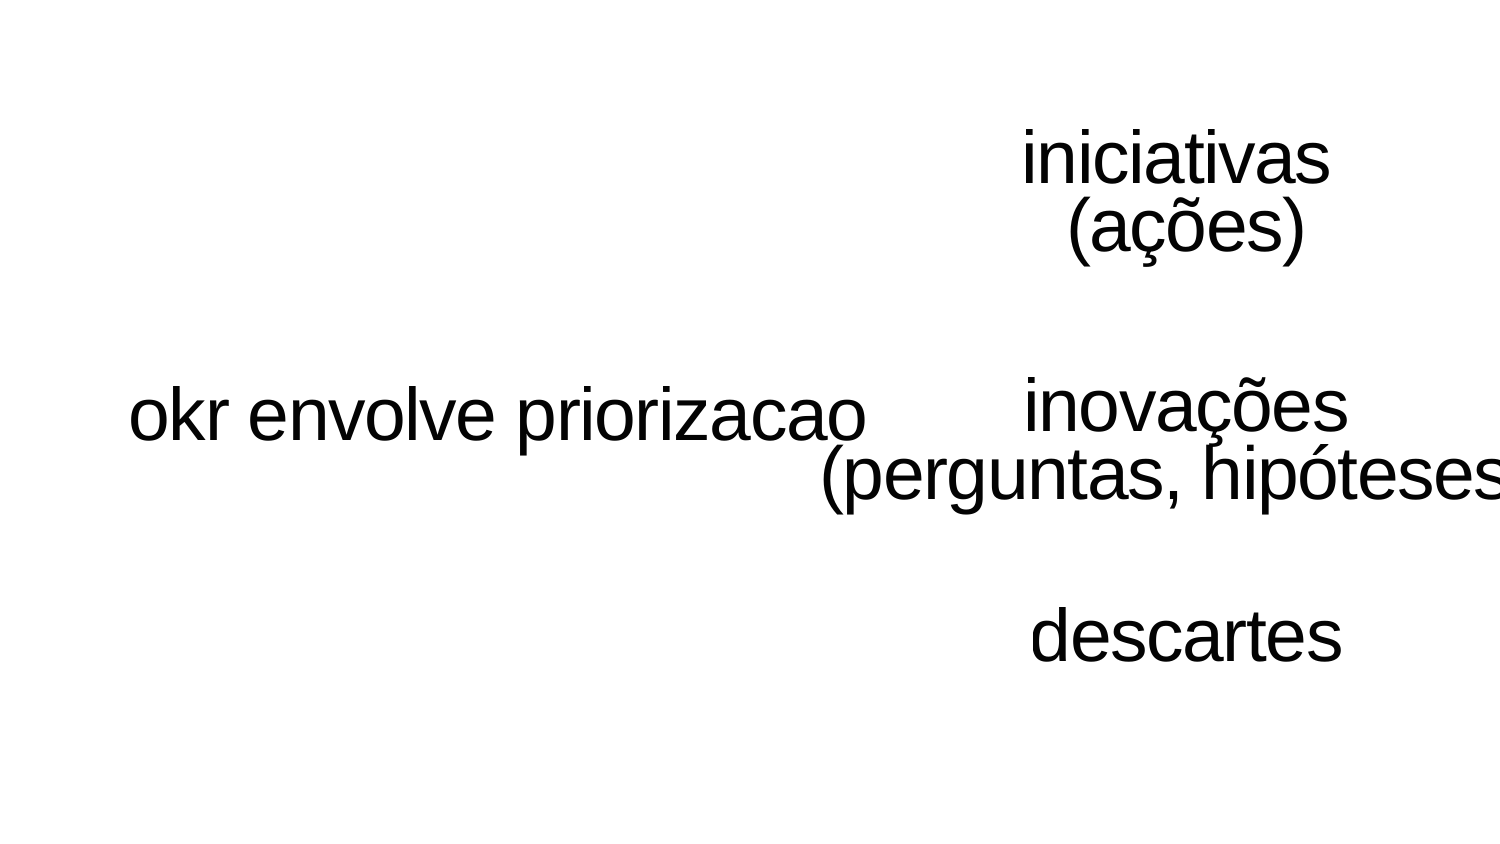

iniciativas
(ações)
inovações
(perguntas, hipóteses)
okr envolve priorizacao
descartes